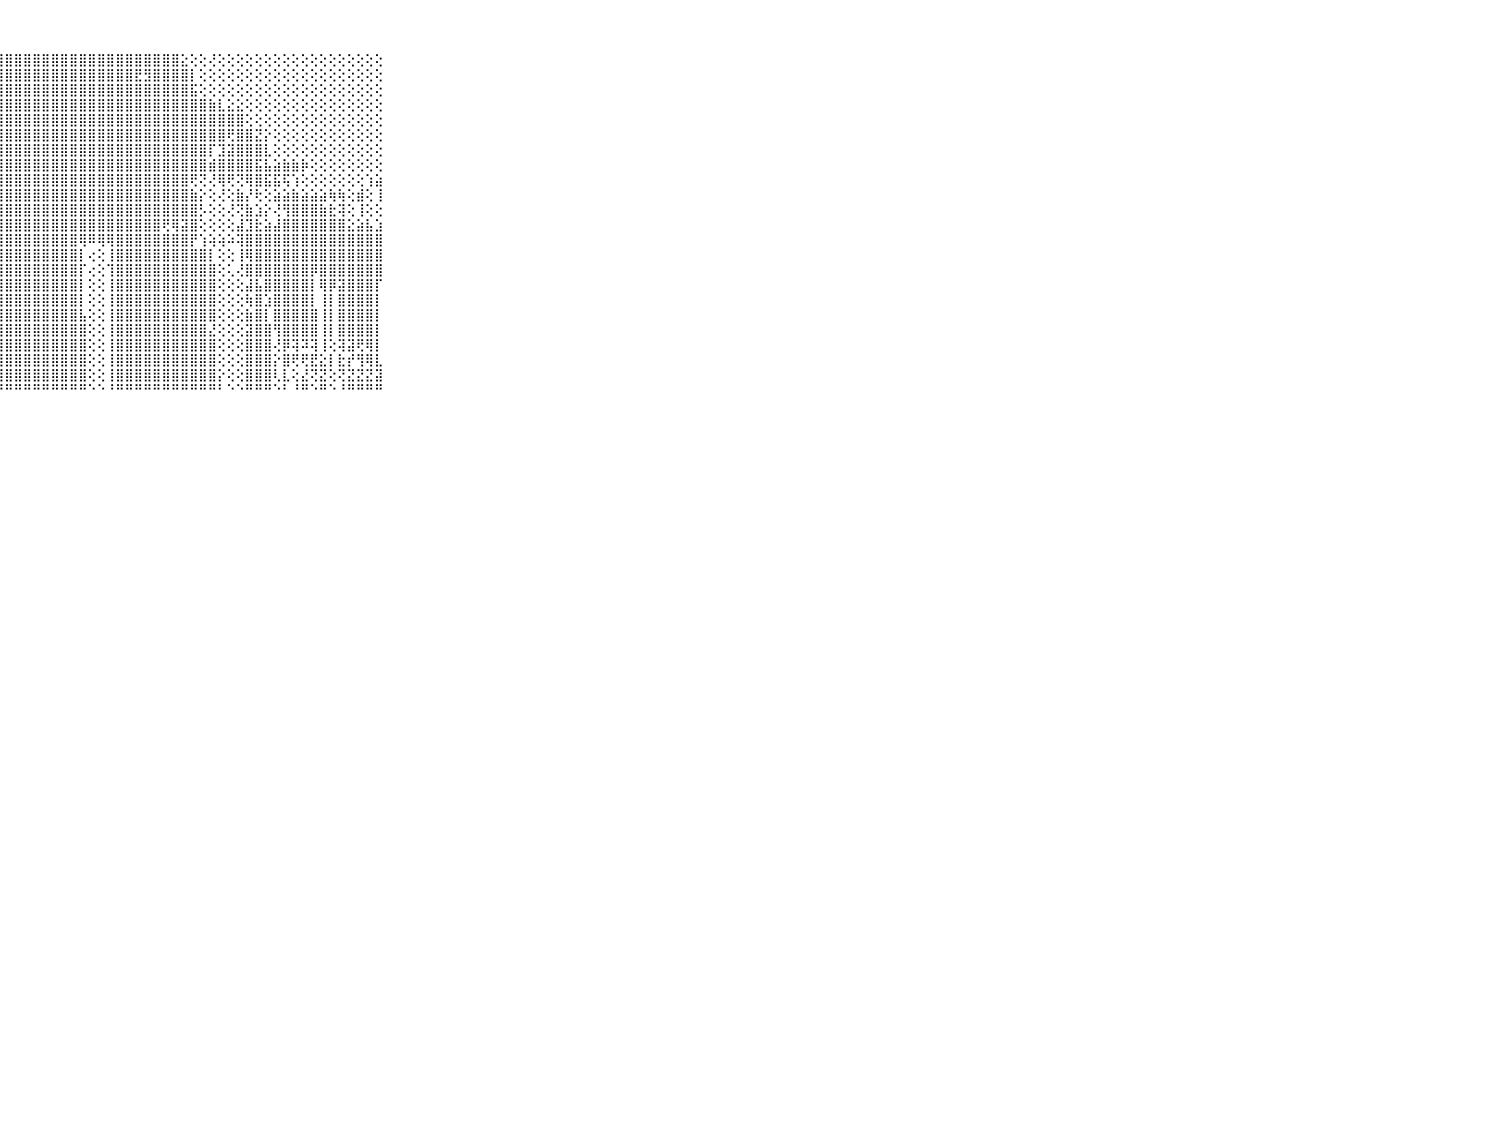

⠀⠀⠀⠀⠀⠀⠀⠀⠀⠀⠀⣿⣿⣿⣿⣿⣿⣿⣿⣿⣿⣿⣿⣿⣿⣿⣿⣿⣿⣿⣿⣿⣿⣿⣿⣿⣿⣿⣿⣿⣿⣿⣿⣿⣿⣿⣿⣕⢕⢕⢜⢕⢕⢕⢕⢕⢕⢕⢕⢕⢕⢕⢕⢕⢕⢕⢕⢕⢕⠀⠀⠀⠀⠀⠀⠀⠀⠀⠀⠀⠀
⠀⠀⠀⠀⠀⠀⠀⠀⠀⠀⠀⣿⣿⣿⣿⣿⣿⣿⣿⣿⣿⣿⣿⣿⣿⣿⣿⣿⣿⣿⣿⣿⣿⣿⣿⣿⣿⣿⣿⣿⣿⣿⣟⣻⣿⣿⣿⣿⡇⢕⢕⢕⢕⢕⢕⢕⢕⢕⢕⢕⢕⢕⢕⢕⢕⢕⢕⢕⢕⠀⠀⠀⠀⠀⠀⠀⠀⠀⠀⠀⠀
⠀⠀⠀⠀⠀⠀⠀⠀⠀⠀⠀⣿⣿⣿⣿⣿⣿⣿⣿⣿⣿⣿⣿⣿⣿⣿⣿⣿⣿⣿⣿⣿⣿⣿⣿⣿⣿⣿⣿⣿⣿⣿⣿⣿⣿⣿⣿⣿⣯⢕⢕⢕⢕⢕⢕⢕⢕⢕⢕⢕⢕⢕⢕⢕⢕⢕⢕⢕⢕⠀⠀⠀⠀⠀⠀⠀⠀⠀⠀⠀⠀
⠀⠀⠀⠀⠀⠀⠀⠀⠀⠀⠀⣿⣿⣿⣿⣿⣿⣿⣿⣿⣿⣿⣿⣿⣿⣿⣿⣿⣿⣿⣿⣿⣿⣿⣿⣿⣿⣿⣿⣿⣿⣿⣿⣿⣿⣿⣿⣿⣿⣿⣷⣇⣕⣕⢕⢕⢕⢕⢕⢕⢕⢕⢕⢕⢕⢕⢕⢕⢕⠀⠀⠀⠀⠀⠀⠀⠀⠀⠀⠀⠀
⠀⠀⠀⠀⠀⠀⠀⠀⠀⠀⠀⣿⣿⣿⣿⣿⣿⣿⣿⣿⣿⣿⣿⣿⣿⣿⣿⣿⣿⣿⣿⣿⣿⣿⣿⣿⣿⣿⣿⣿⣿⣿⣿⣿⣿⣿⣿⣿⣿⣿⣿⣿⣿⣿⢕⢕⢕⢕⢕⢕⢕⢕⢕⢕⢕⢕⢕⢕⢕⠀⠀⠀⠀⠀⠀⠀⠀⠀⠀⠀⠀
⠀⠀⠀⠀⠀⠀⠀⠀⠀⠀⠀⣿⣿⣿⣿⣿⣿⣿⣿⣿⣿⣿⣿⣿⣿⣿⣿⣿⣿⣿⣿⣿⣿⣿⣿⣿⣿⣿⣿⣿⣿⣿⣿⣿⣿⣿⣿⣿⣿⣿⣿⣿⢟⣿⣿⣝⡕⢕⢕⢕⢕⢕⢕⢕⢕⢕⢕⢕⢕⠀⠀⠀⠀⠀⠀⠀⠀⠀⠀⠀⠀
⠀⠀⠀⠀⠀⠀⠀⠀⠀⠀⠀⣿⣿⣿⣿⣿⣿⣿⣿⣿⣿⣿⣿⣿⣿⣿⣿⣿⣿⣿⣿⣿⣿⣿⣿⣿⣿⣿⣿⣿⣿⣿⣿⣿⣿⣿⣿⣿⣿⣿⡏⣹⣽⣿⣿⣿⣇⢕⢕⢕⢕⢕⢕⢕⢕⢕⢕⢕⢕⠀⠀⠀⠀⠀⠀⠀⠀⠀⠀⠀⠀
⠀⠀⠀⠀⠀⠀⠀⠀⠀⠀⠀⣿⣿⣿⣿⣿⣿⣿⣿⣿⣿⣿⣿⣿⣿⣿⣿⣿⣿⣿⣿⣿⣿⣿⣿⣿⣿⣿⣿⣿⣿⣿⣿⣿⣿⣿⣿⣿⣿⣿⣾⣿⣿⣿⣿⣯⣧⣵⣷⣷⡷⢕⢕⢕⢕⢕⢕⢕⢕⠀⠀⠀⠀⠀⠀⠀⠀⠀⠀⠀⠀
⠀⠀⠀⠀⠀⠀⠀⠀⠀⠀⠀⣿⣿⣿⣿⣿⣿⣿⣿⣿⣿⣿⣿⣿⣿⣿⣿⣿⣿⣿⣿⣿⣿⣿⣿⣿⣿⣿⣿⣿⣿⣿⣿⣿⣿⣿⣿⣿⢟⢝⢜⢿⢟⢝⢿⣿⣯⣯⢯⢱⢕⢕⢕⢕⢕⢕⢕⢱⣵⠀⠀⠀⠀⠀⠀⠀⠀⠀⠀⠀⠀
⠀⠀⠀⠀⠀⠀⠀⠀⠀⠀⠀⣿⣿⣿⣿⣿⣿⣿⣿⣿⣿⡿⣱⣝⣻⣿⣿⣿⣿⣿⣿⣿⣿⣿⣿⣿⣿⣿⣿⣿⣿⣿⣿⣿⣿⣿⣿⣿⣷⡕⢕⢜⢕⣷⡜⢗⢕⣵⣵⣷⣵⣵⣵⢷⢷⢕⣾⢕⢸⠀⠀⠀⠀⠀⠀⠀⠀⠀⠀⠀⠀
⠀⠀⠀⠀⠀⠀⠀⠀⠀⠀⠀⣿⣿⣿⣿⣿⣿⣿⣿⣿⣿⣽⢯⣷⣿⣿⣿⣿⣿⣿⣿⣿⣿⣿⣿⣿⣿⣿⣿⣿⣿⣿⣿⣿⣿⣿⣿⣿⣿⡣⢕⢕⢜⢝⣷⣱⡕⢜⢻⣿⣿⣿⣷⣗⢽⢕⢸⢕⢕⠀⠀⠀⠀⠀⠀⠀⠀⠀⠀⠀⠀
⠀⠀⠀⠀⠀⠀⠀⠀⠀⠀⠀⣿⣿⣿⣿⣿⣿⣿⣿⣿⣿⡵⢼⣿⣿⣿⣿⣿⣿⣿⣿⣿⣿⣿⣿⣿⣿⣿⣿⣿⣿⣿⣿⣿⣿⢟⢿⣽⣿⢕⢕⢕⢕⣼⣹⣗⣵⣼⣿⣿⣿⣿⣿⣿⣿⣕⣵⣧⣱⠀⠀⠀⠀⠀⠀⠀⠀⠀⠀⠀⠀
⠀⠀⠀⠀⠀⠀⠀⠀⠀⠀⠀⣿⣿⣿⣿⣿⣿⣿⣿⣿⢿⢝⡕⢝⢻⣿⣿⣿⣿⣿⣿⣿⣿⣿⣿⣿⢿⠿⢿⢿⣿⣿⣿⣿⣿⣿⣿⣿⡟⢱⢵⢵⠵⢽⣿⣿⣿⣿⣿⣿⣿⣿⣿⣿⣿⣿⣿⣿⣿⠀⠀⠀⠀⠀⠀⠀⠀⠀⠀⠀⠀
⠀⠀⠀⠀⠀⠀⠀⠀⠀⠀⠀⣿⣿⣿⣿⣿⣿⣿⣿⣿⢕⢱⣵⢕⢜⣿⣿⣿⣿⣿⣿⣿⣿⣿⣿⣿⡇⢔⢕⢸⣿⣿⣿⣿⣿⣿⣿⣿⣿⣿⡇⢕⢕⢸⢿⣿⣿⣿⣿⣿⣿⣿⣿⣿⣿⣿⣿⣿⣿⠀⠀⠀⠀⠀⠀⠀⠀⠀⠀⠀⠀
⠀⠀⠀⠀⠀⠀⠀⠀⠀⠀⠀⡿⢿⣿⣿⣿⣿⣿⣿⣿⢕⢸⣿⣧⢕⣿⣿⣿⣿⣿⣿⣿⣿⣿⣿⣿⡏⢔⢕⢹⣿⣿⣿⣿⣿⣿⣿⣿⣿⣿⣿⢕⢅⢜⣿⣿⣿⣿⣿⣿⣿⡿⣿⣿⣿⣿⣿⣿⣿⠀⠀⠀⠀⠀⠀⠀⠀⠀⠀⠀⠀
⠀⠀⠀⠀⠀⠀⠀⠀⠀⠀⠀⢕⢕⢜⢟⢿⣿⣿⣿⡿⢕⣼⣿⣿⢕⢸⣿⣿⣿⣿⣿⣿⣿⣿⣿⣿⡇⢕⢕⢸⣿⣿⣿⣿⣿⣿⣿⣿⣿⣿⣿⢕⢕⢕⣼⣧⣿⣿⣿⣿⣿⡇⢿⡿⣽⣿⣿⣿⡏⠀⠀⠀⠀⠀⠀⠀⠀⠀⠀⠀⠀
⠀⠀⠀⠀⠀⠀⠀⠀⠀⠀⠀⣕⡕⢕⢕⢕⢕⢜⣿⢕⢱⣿⣿⣿⢕⣼⣿⣿⣿⣿⣿⣿⣿⣿⣿⣿⡇⢕⢕⢸⣿⣿⣿⣿⣿⣿⣿⣿⣿⣿⣿⢕⢕⢕⢷⣿⣱⣿⣿⣿⣿⡇⢸⡇⣿⣿⣿⣿⡇⠀⠀⠀⠀⠀⠀⠀⠀⠀⠀⠀⠀
⠀⠀⠀⠀⠀⠀⠀⠀⠀⠀⠀⡿⢟⢕⢕⢕⢕⣱⣿⣷⣾⣿⣿⣿⣿⣿⣿⣿⣿⣿⣿⣿⣿⣿⣿⣿⣧⢕⢕⢸⣿⣿⣿⣿⣿⣿⣿⣿⣿⣿⣿⢕⢕⢕⣷⣿⡇⣿⣿⣿⣿⣿⢸⡇⣿⣿⣿⣿⡇⠀⠀⠀⠀⠀⠀⠀⠀⠀⠀⠀⠀
⠀⠀⠀⠀⠀⠀⠀⠀⠀⠀⠀⡗⢕⣕⣵⣷⣿⣿⣿⣿⣿⣿⣿⣿⣿⢿⣿⣿⣿⣿⣿⣿⣿⣿⣿⣿⣿⢕⢕⢸⣿⣿⣿⣿⣿⣿⣿⣿⣿⣿⣜⢕⢕⢕⣽⣿⣿⢻⣿⣿⣿⣿⢸⡇⣿⣿⣿⣿⡇⠀⠀⠀⠀⠀⠀⠀⠀⠀⠀⠀⠀
⠀⠀⠀⠀⠀⠀⠀⠀⠀⠀⠀⣿⣿⣿⣿⣿⣿⣿⣿⣽⣿⣿⣿⣿⣿⣿⣿⣿⣿⣿⣿⣿⣿⣿⣿⣿⣿⢕⢕⢸⣿⣿⣿⣿⣿⣿⣿⣿⣿⣿⣿⢕⢕⢕⣿⣿⣿⢜⡿⢽⠽⢽⢸⢕⢽⣽⢟⢿⡇⠀⠀⠀⠀⠀⠀⠀⠀⠀⠀⠀⠀
⠀⠀⠀⠀⠀⠀⠀⠀⠀⠀⠀⣿⣿⣿⣿⣿⣿⣿⣿⣿⣿⣿⣿⣿⣿⣿⣿⣿⣿⣿⣿⣿⣿⣿⣿⣿⣿⢕⢕⢸⣿⣿⣿⣿⣿⣿⣿⣿⣿⣿⣿⢕⢕⢕⣿⣿⣿⡕⣿⢟⢟⣟⣕⡇⣗⡞⢻⢿⣇⠀⠀⠀⠀⠀⠀⠀⠀⠀⠀⠀⠀
⠀⠀⠀⠀⠀⠀⠀⠀⠀⠀⠀⣿⣿⣿⣿⣿⣿⣿⣿⣿⣿⣿⣿⣿⣿⣿⣿⣿⣿⣿⣿⣿⣿⣿⣿⣿⣿⢕⢕⢸⣿⣿⣿⣿⣿⣿⣿⣿⣿⣿⣿⡕⢕⢕⣿⣿⣿⢇⣇⢕⣜⢝⣝⢕⢝⣝⣝⣝⣽⠀⠀⠀⠀⠀⠀⠀⠀⠀⠀⠀⠀
⠀⠀⠀⠀⠀⠀⠀⠀⠀⠀⠀⠛⠛⠛⠛⠛⠛⠛⠛⠛⠛⠛⠛⠛⠛⠛⠛⠛⠛⠛⠛⠛⠛⠛⠛⠛⠛⠑⠑⠘⠛⠛⠛⠛⠛⠛⠛⠛⠛⠛⠛⠃⠑⠑⠛⠛⠛⠑⠃⠘⠛⠑⠛⠑⠘⠛⠛⠛⠛⠀⠀⠀⠀⠀⠀⠀⠀⠀⠀⠀⠀